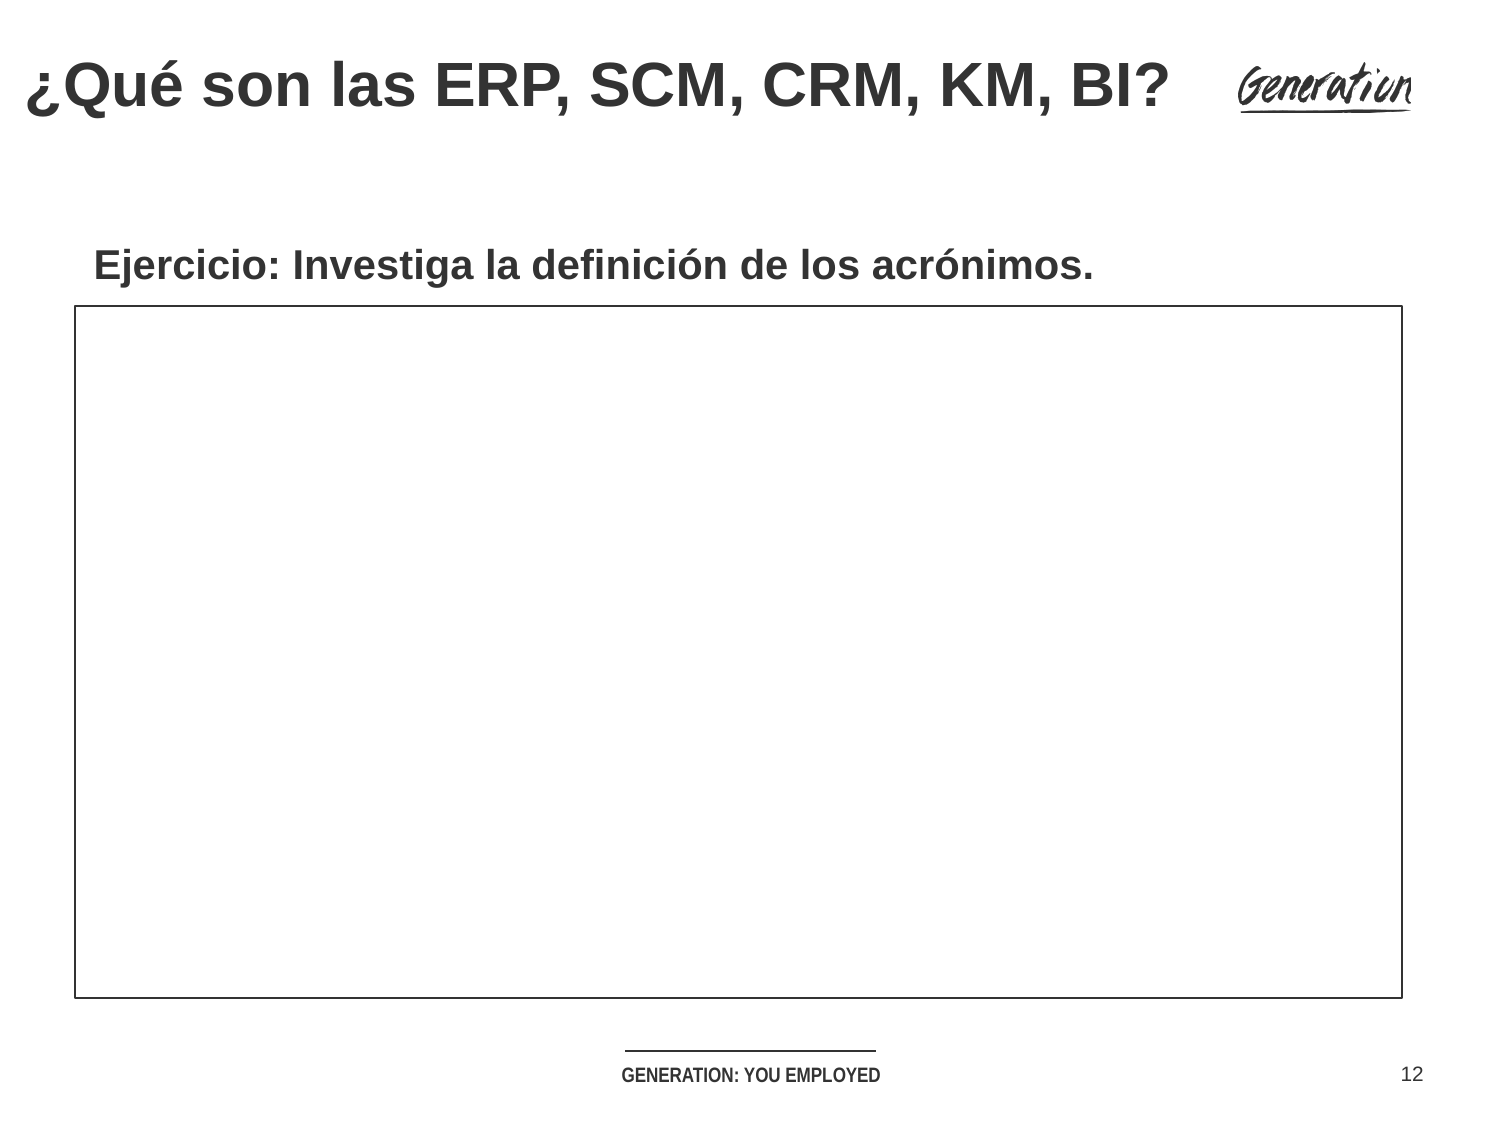

# ¿Qué son las ERP, SCM, CRM, KM, BI?
Ejercicio: Investiga la definición de los acrónimos.